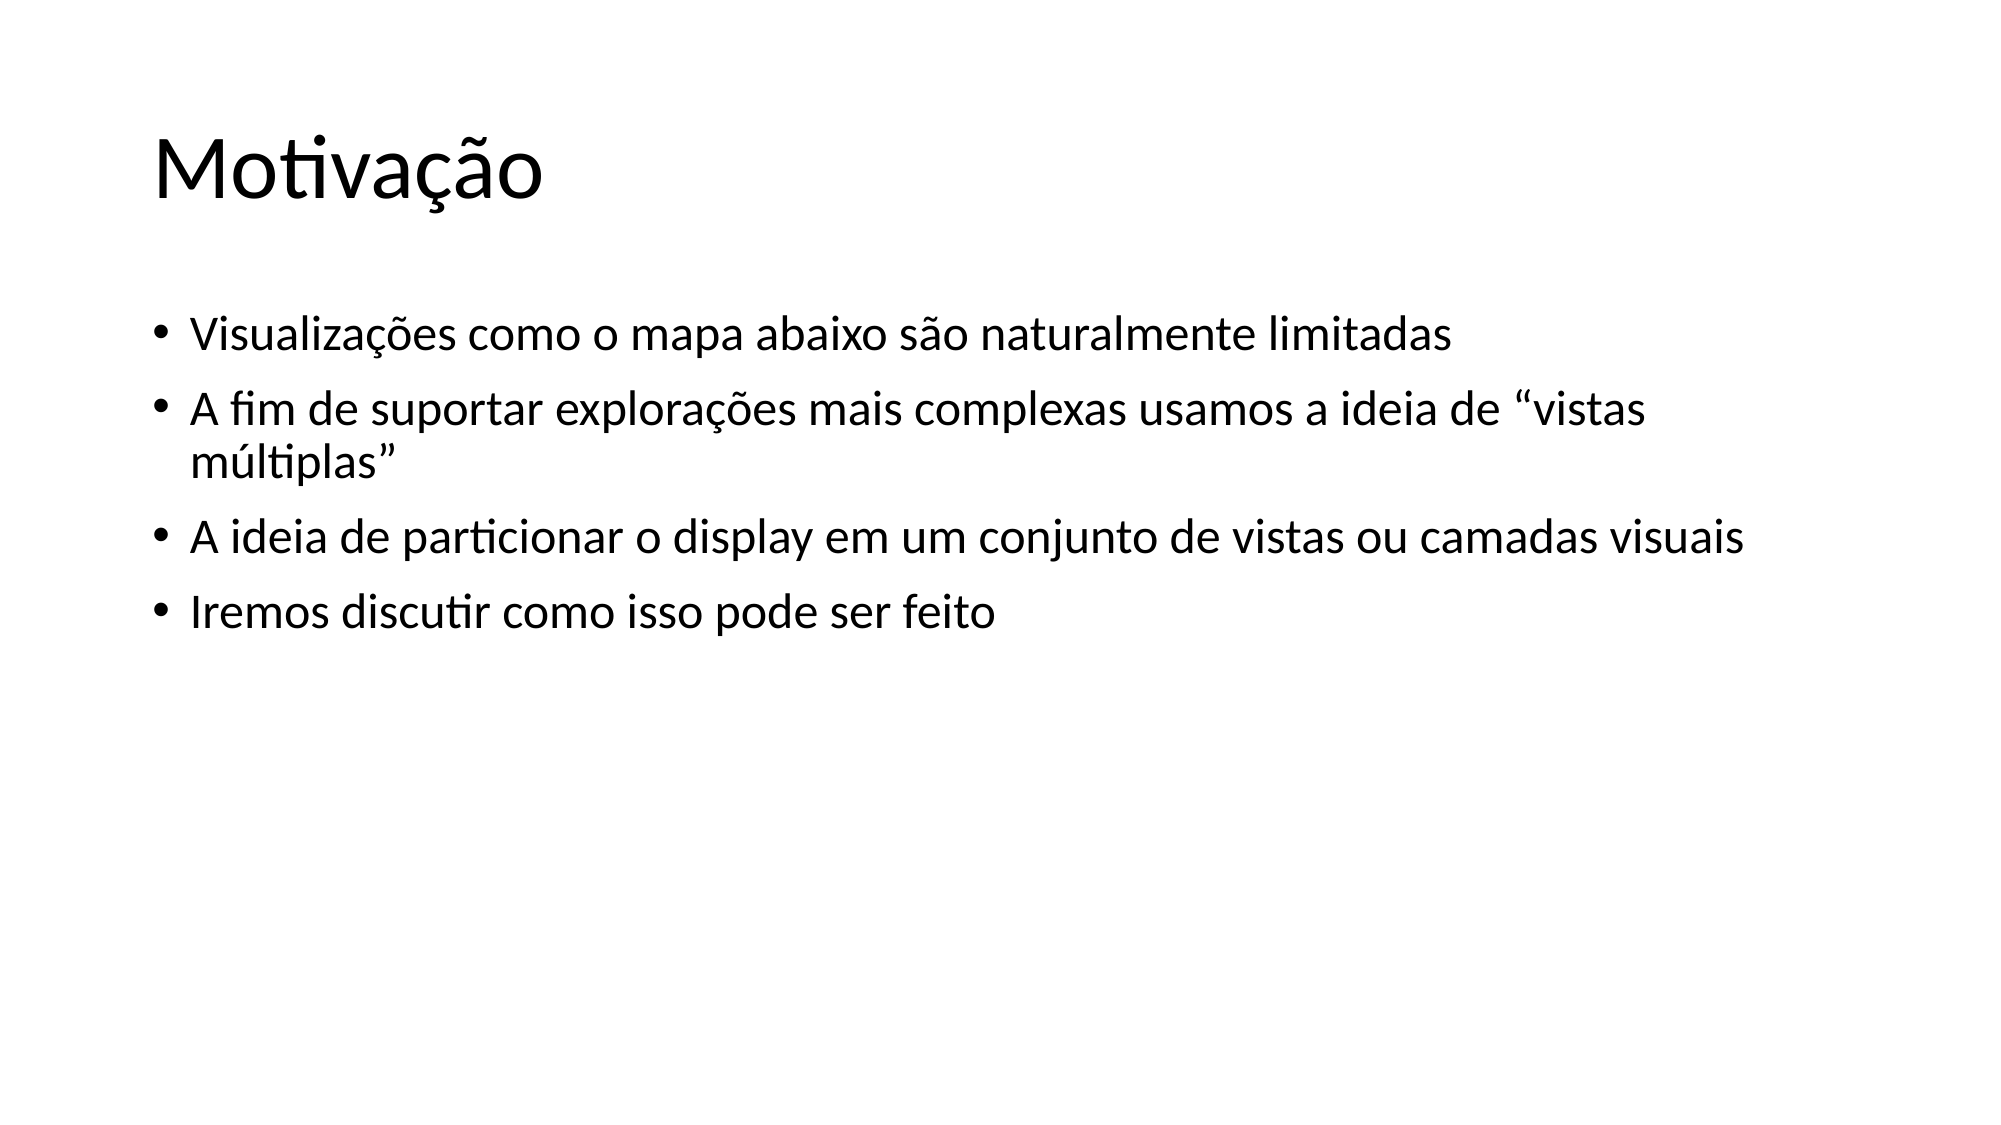

# Motivação
Visualizações como o mapa abaixo são naturalmente limitadas
A fim de suportar explorações mais complexas usamos a ideia de “vistas múltiplas”
A ideia de particionar o display em um conjunto de vistas ou camadas visuais
Iremos discutir como isso pode ser feito